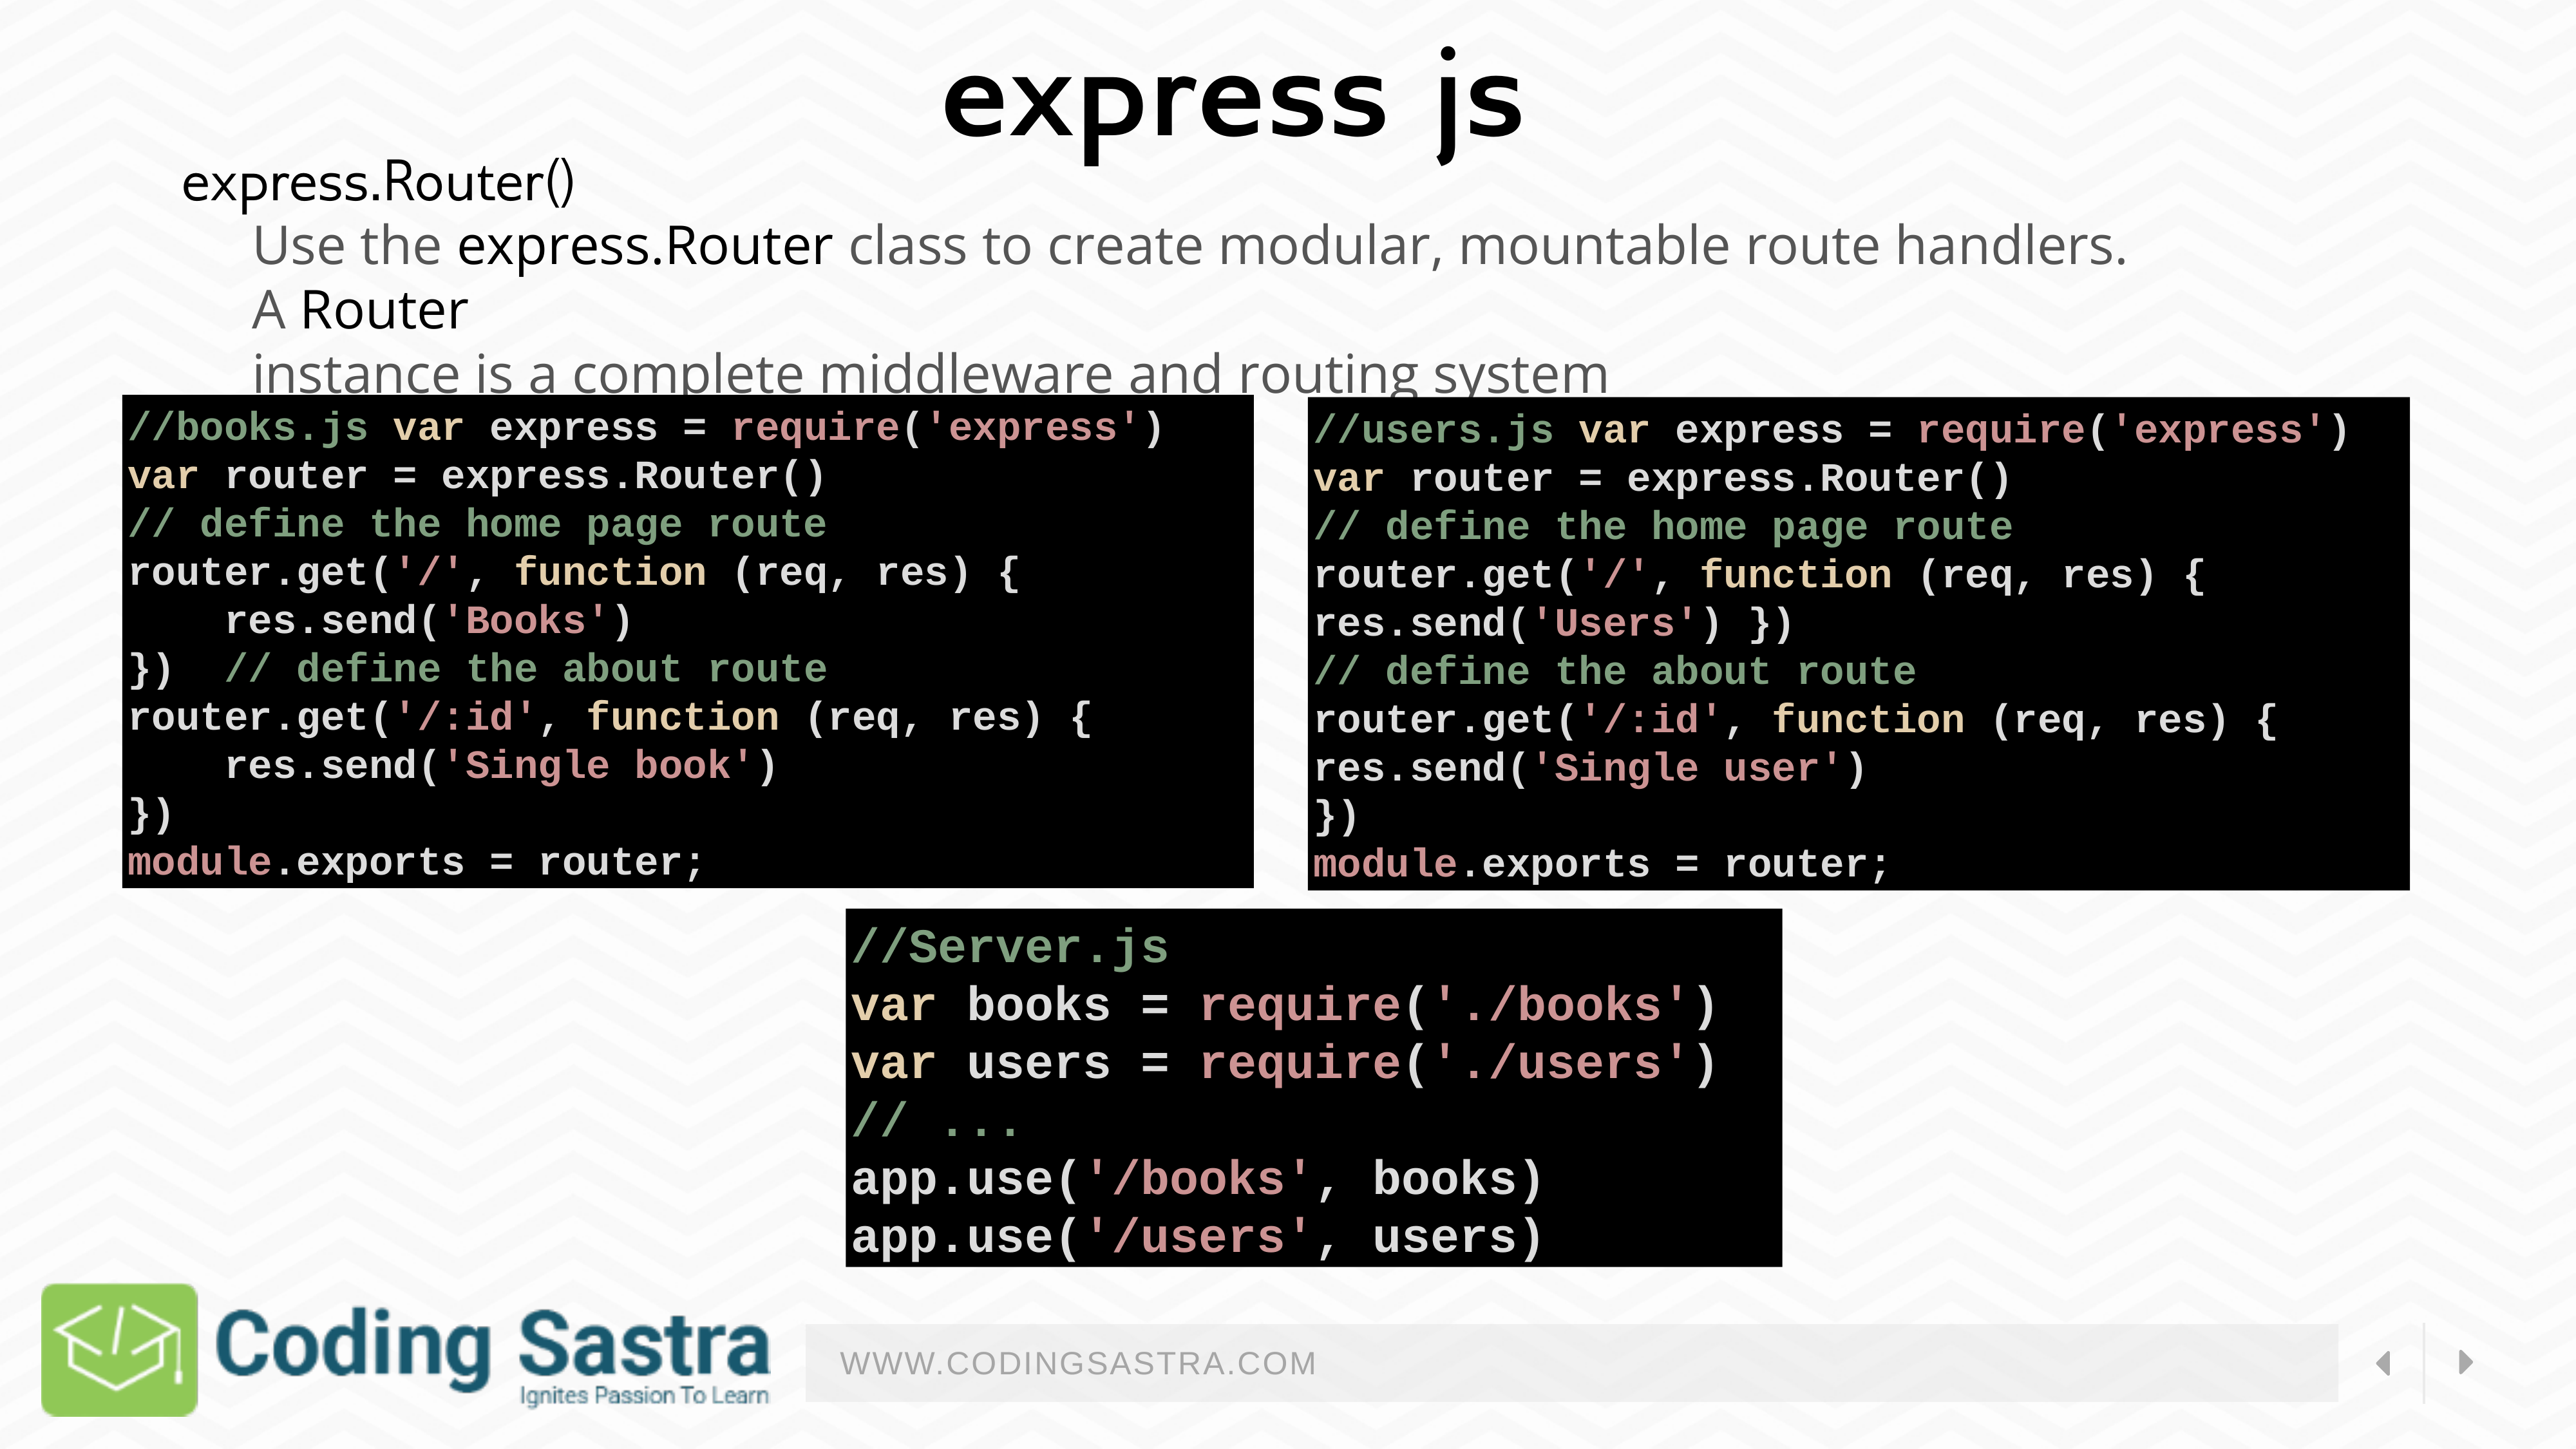

express js
express.Router()
Use the express.Router class to create modular, mountable route handlers. A Router
instance is a complete middleware and routing system
//books.js var express = require('express')
var router = express.Router()
// define the home page route
router.get('/', function (req, res) {
    res.send('Books')
})  // define the about route
router.get('/:id', function (req, res) {
    res.send('Single book')
})
module.exports = router;
//users.js var express = require('express')
var router = express.Router()
// define the home page route
router.get('/', function (req, res) {
res.send('Users') })
// define the about route
router.get('/:id', function (req, res) {
res.send('Single user')
})
module.exports = router;
//Server.js
var books = require('./books')
var users = require('./users')
// ...
app.use('/books', books)
app.use('/users', users)